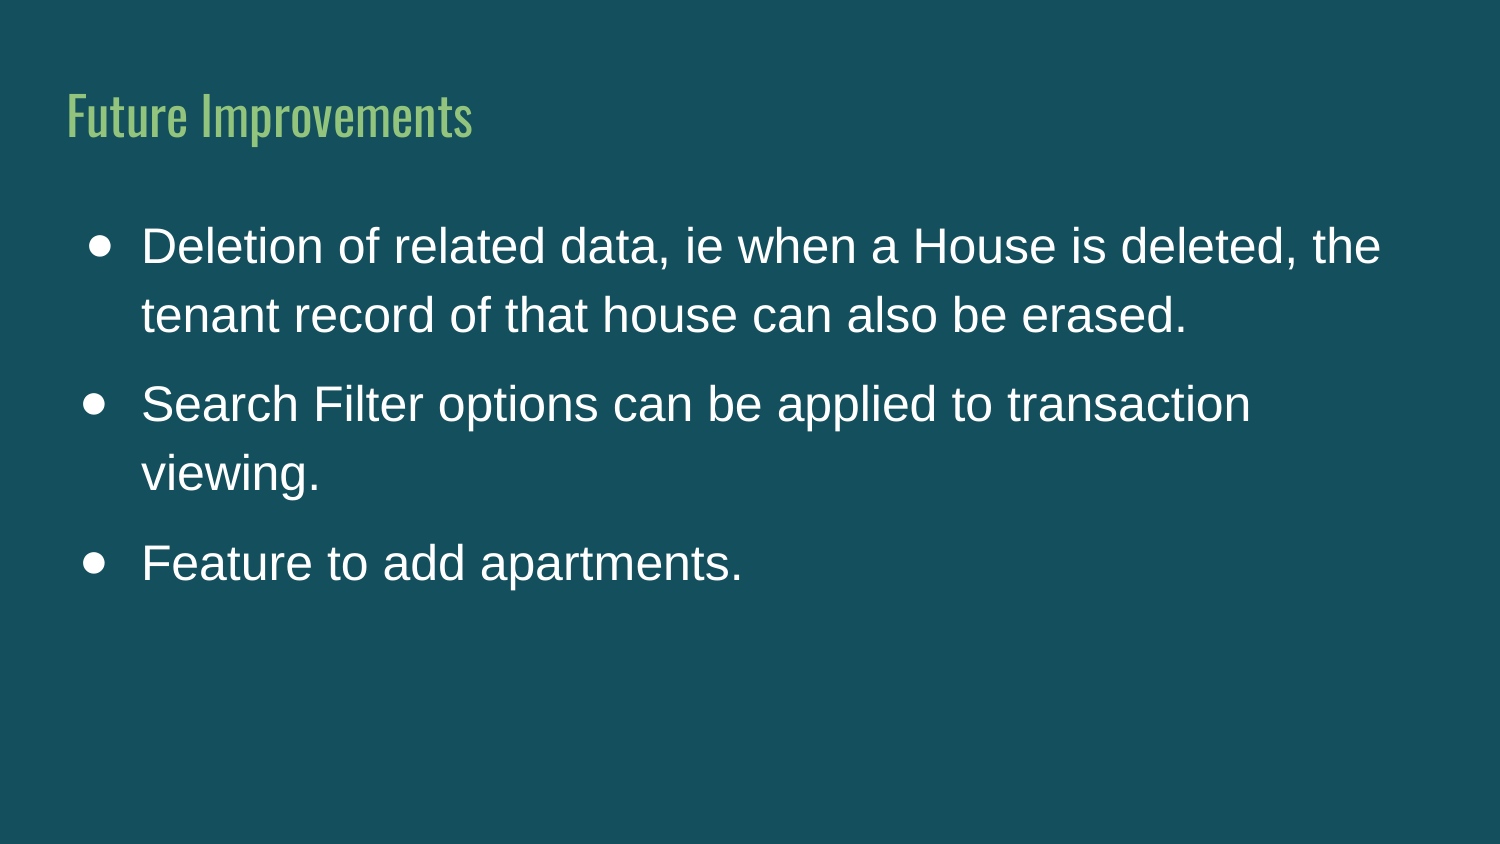

# Future Improvements
Deletion of related data, ie when a House is deleted, the tenant record of that house can also be erased.
Search Filter options can be applied to transaction viewing.
Feature to add apartments.